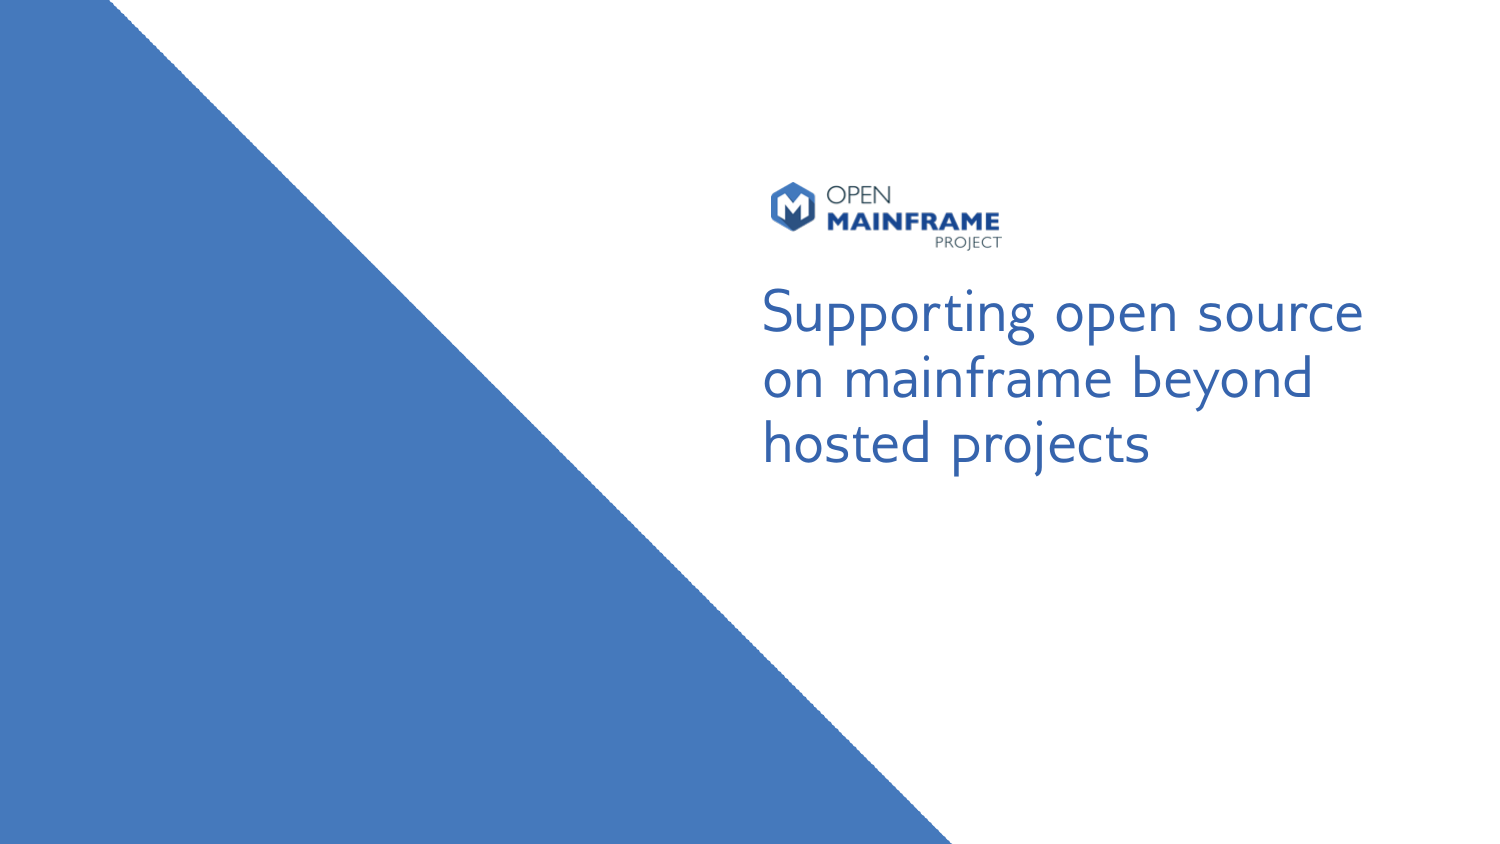

# Supporting open source on mainframe beyond hosted projects